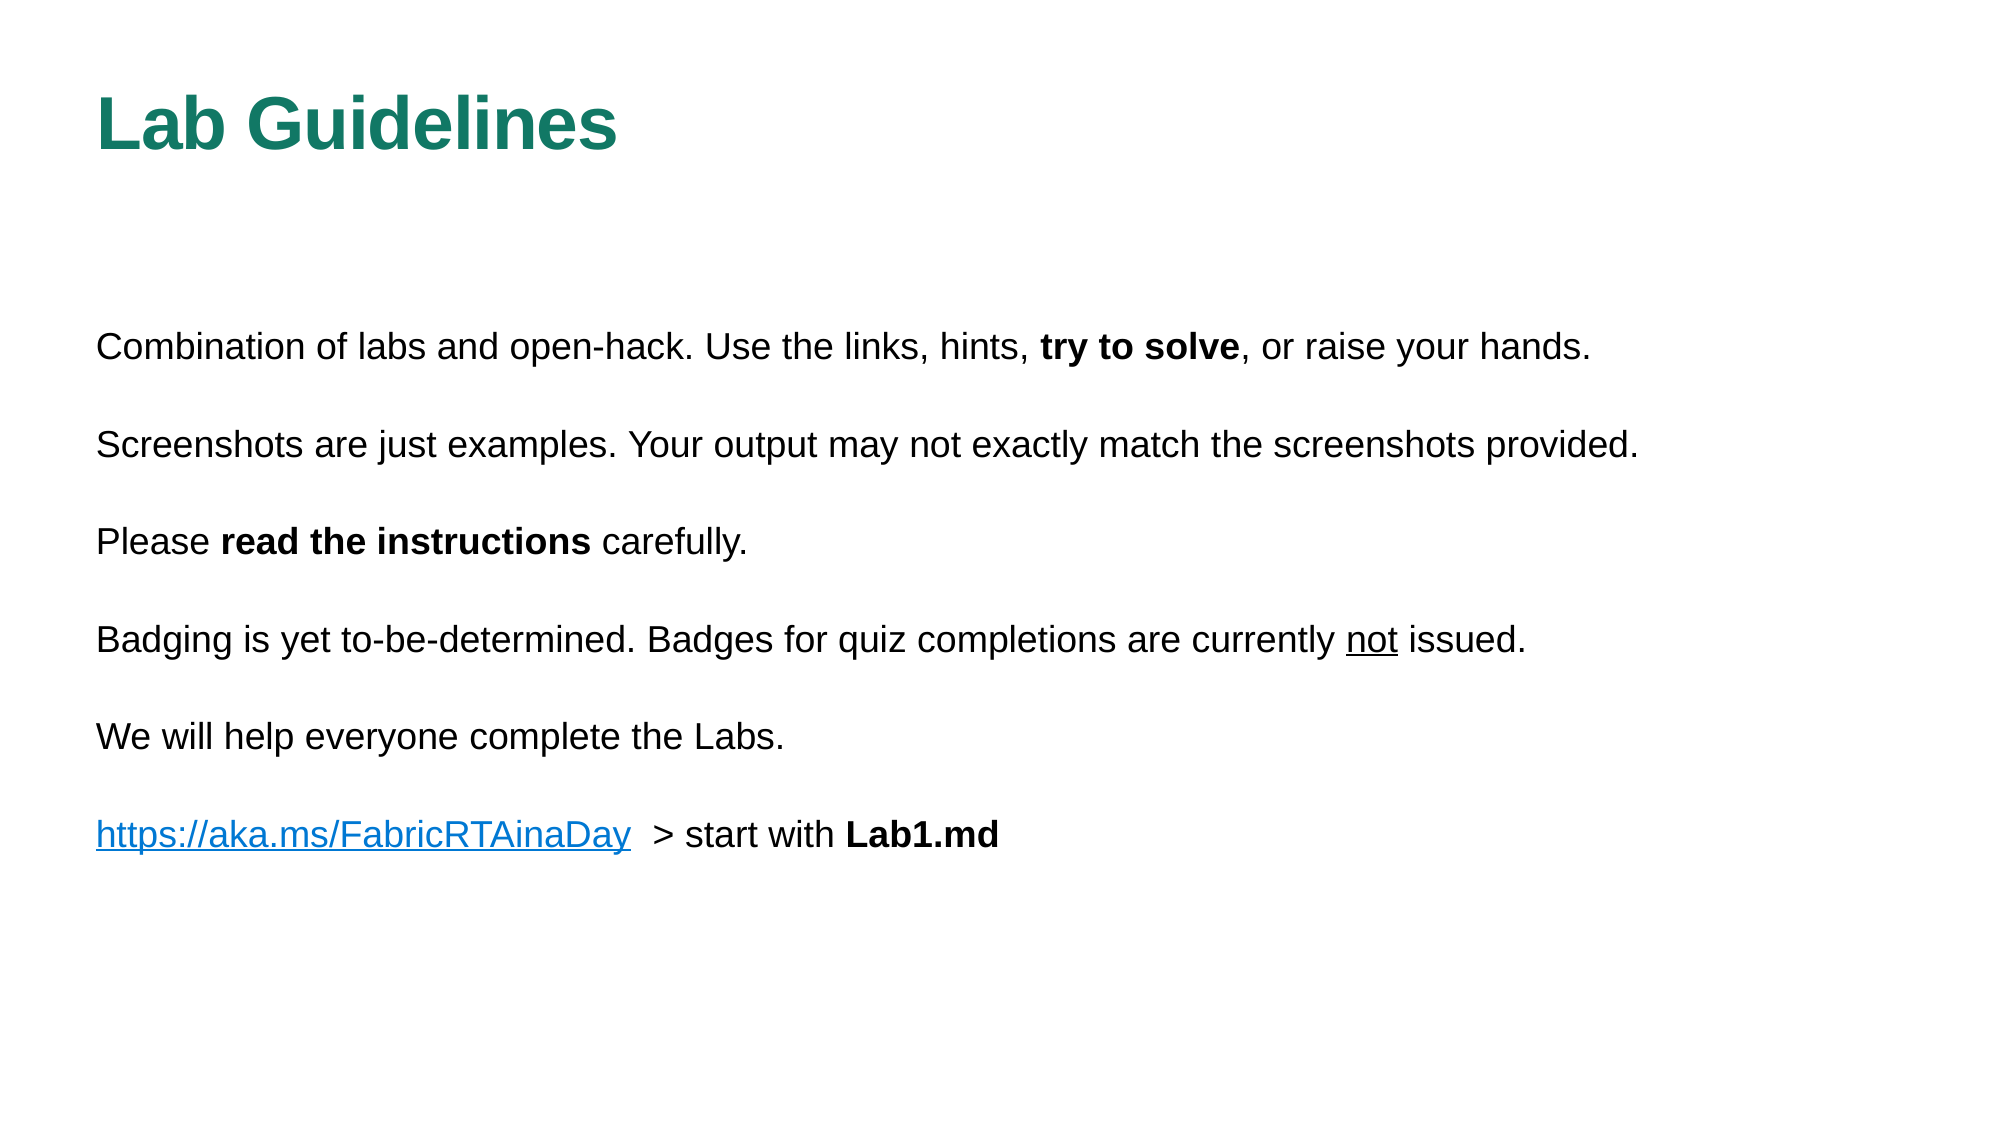

# Lab Guidelines
Combination of labs and open-hack. Use the links, hints, try to solve, or raise your hands.
Screenshots are just examples. Your output may not exactly match the screenshots provided.
Please read the instructions carefully.
Badging is yet to-be-determined. Badges for quiz completions are currently not issued.
We will help everyone complete the Labs.
https://aka.ms/FabricRTAinaDay  > start with Lab1.md